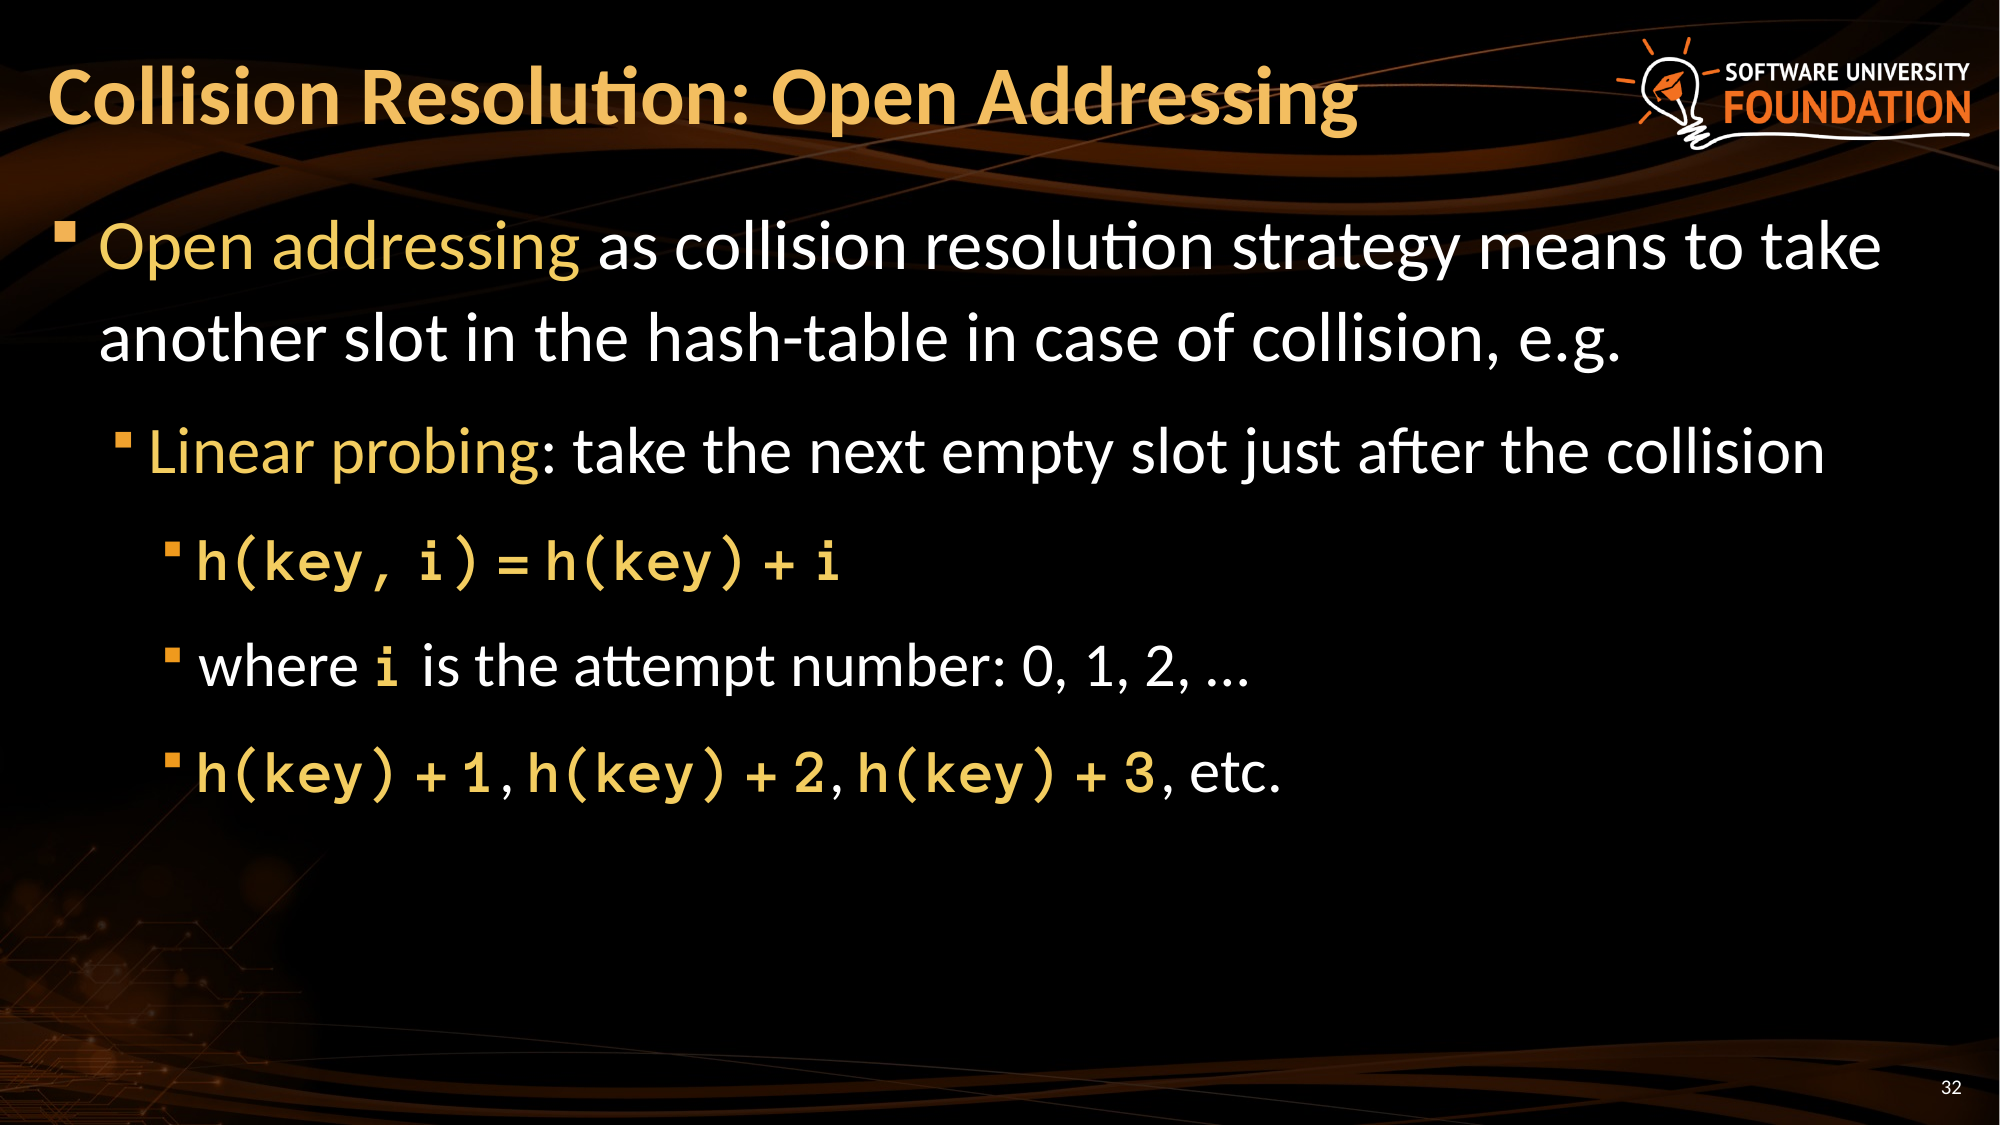

# Collision Resolution: Open Addressing
Open addressing as collision resolution strategy means to take another slot in the hash-table in case of collision, e.g.
Linear probing: take the next empty slot just after the collision
h(key, i) = h(key) + i
where i is the attempt number: 0, 1, 2, …
h(key) + 1, h(key) + 2, h(key) + 3, etc.
32